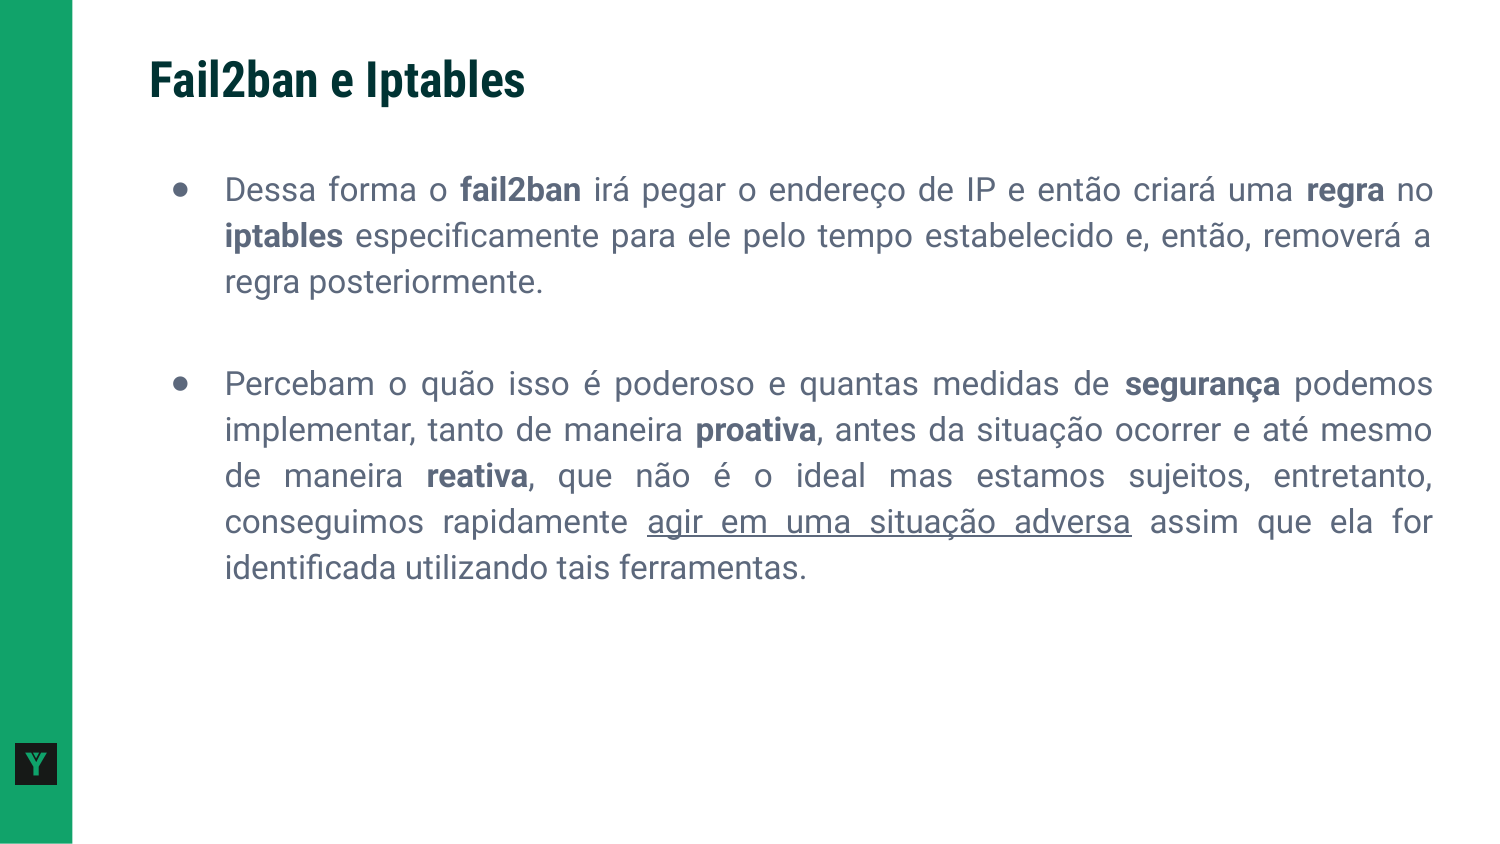

# Fail2ban e Iptables
Dessa forma o fail2ban irá pegar o endereço de IP e então criará uma regra no iptables especificamente para ele pelo tempo estabelecido e, então, removerá a regra posteriormente.

Percebam o quão isso é poderoso e quantas medidas de segurança podemos implementar, tanto de maneira proativa, antes da situação ocorrer e até mesmo de maneira reativa, que não é o ideal mas estamos sujeitos, entretanto, conseguimos rapidamente agir em uma situação adversa assim que ela for identificada utilizando tais ferramentas.